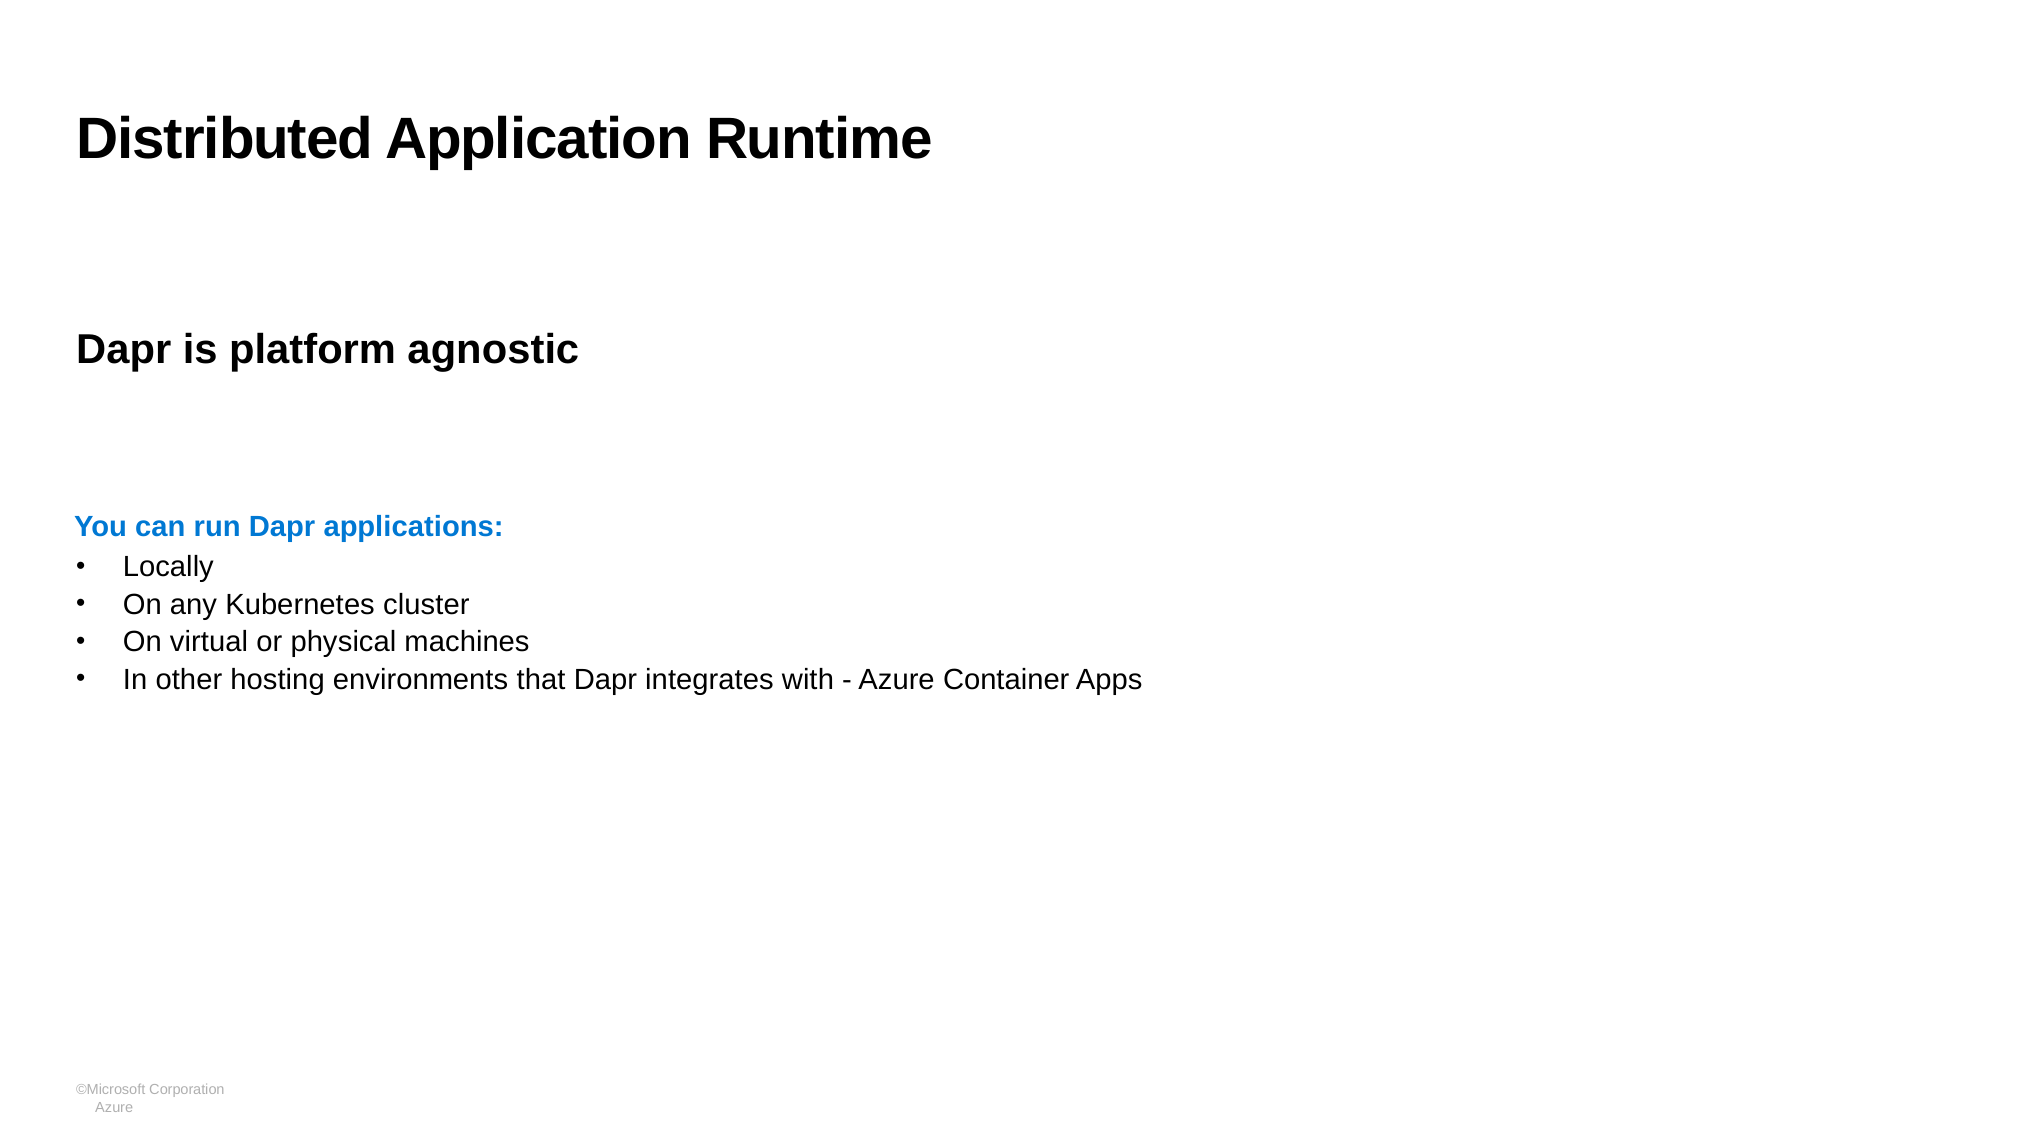

# Distributed Application Runtime
Dapr is platform agnostic
You can run Dapr applications:
Locally
On any Kubernetes cluster
On virtual or physical machines
In other hosting environments that Dapr integrates with - Azure Container Apps